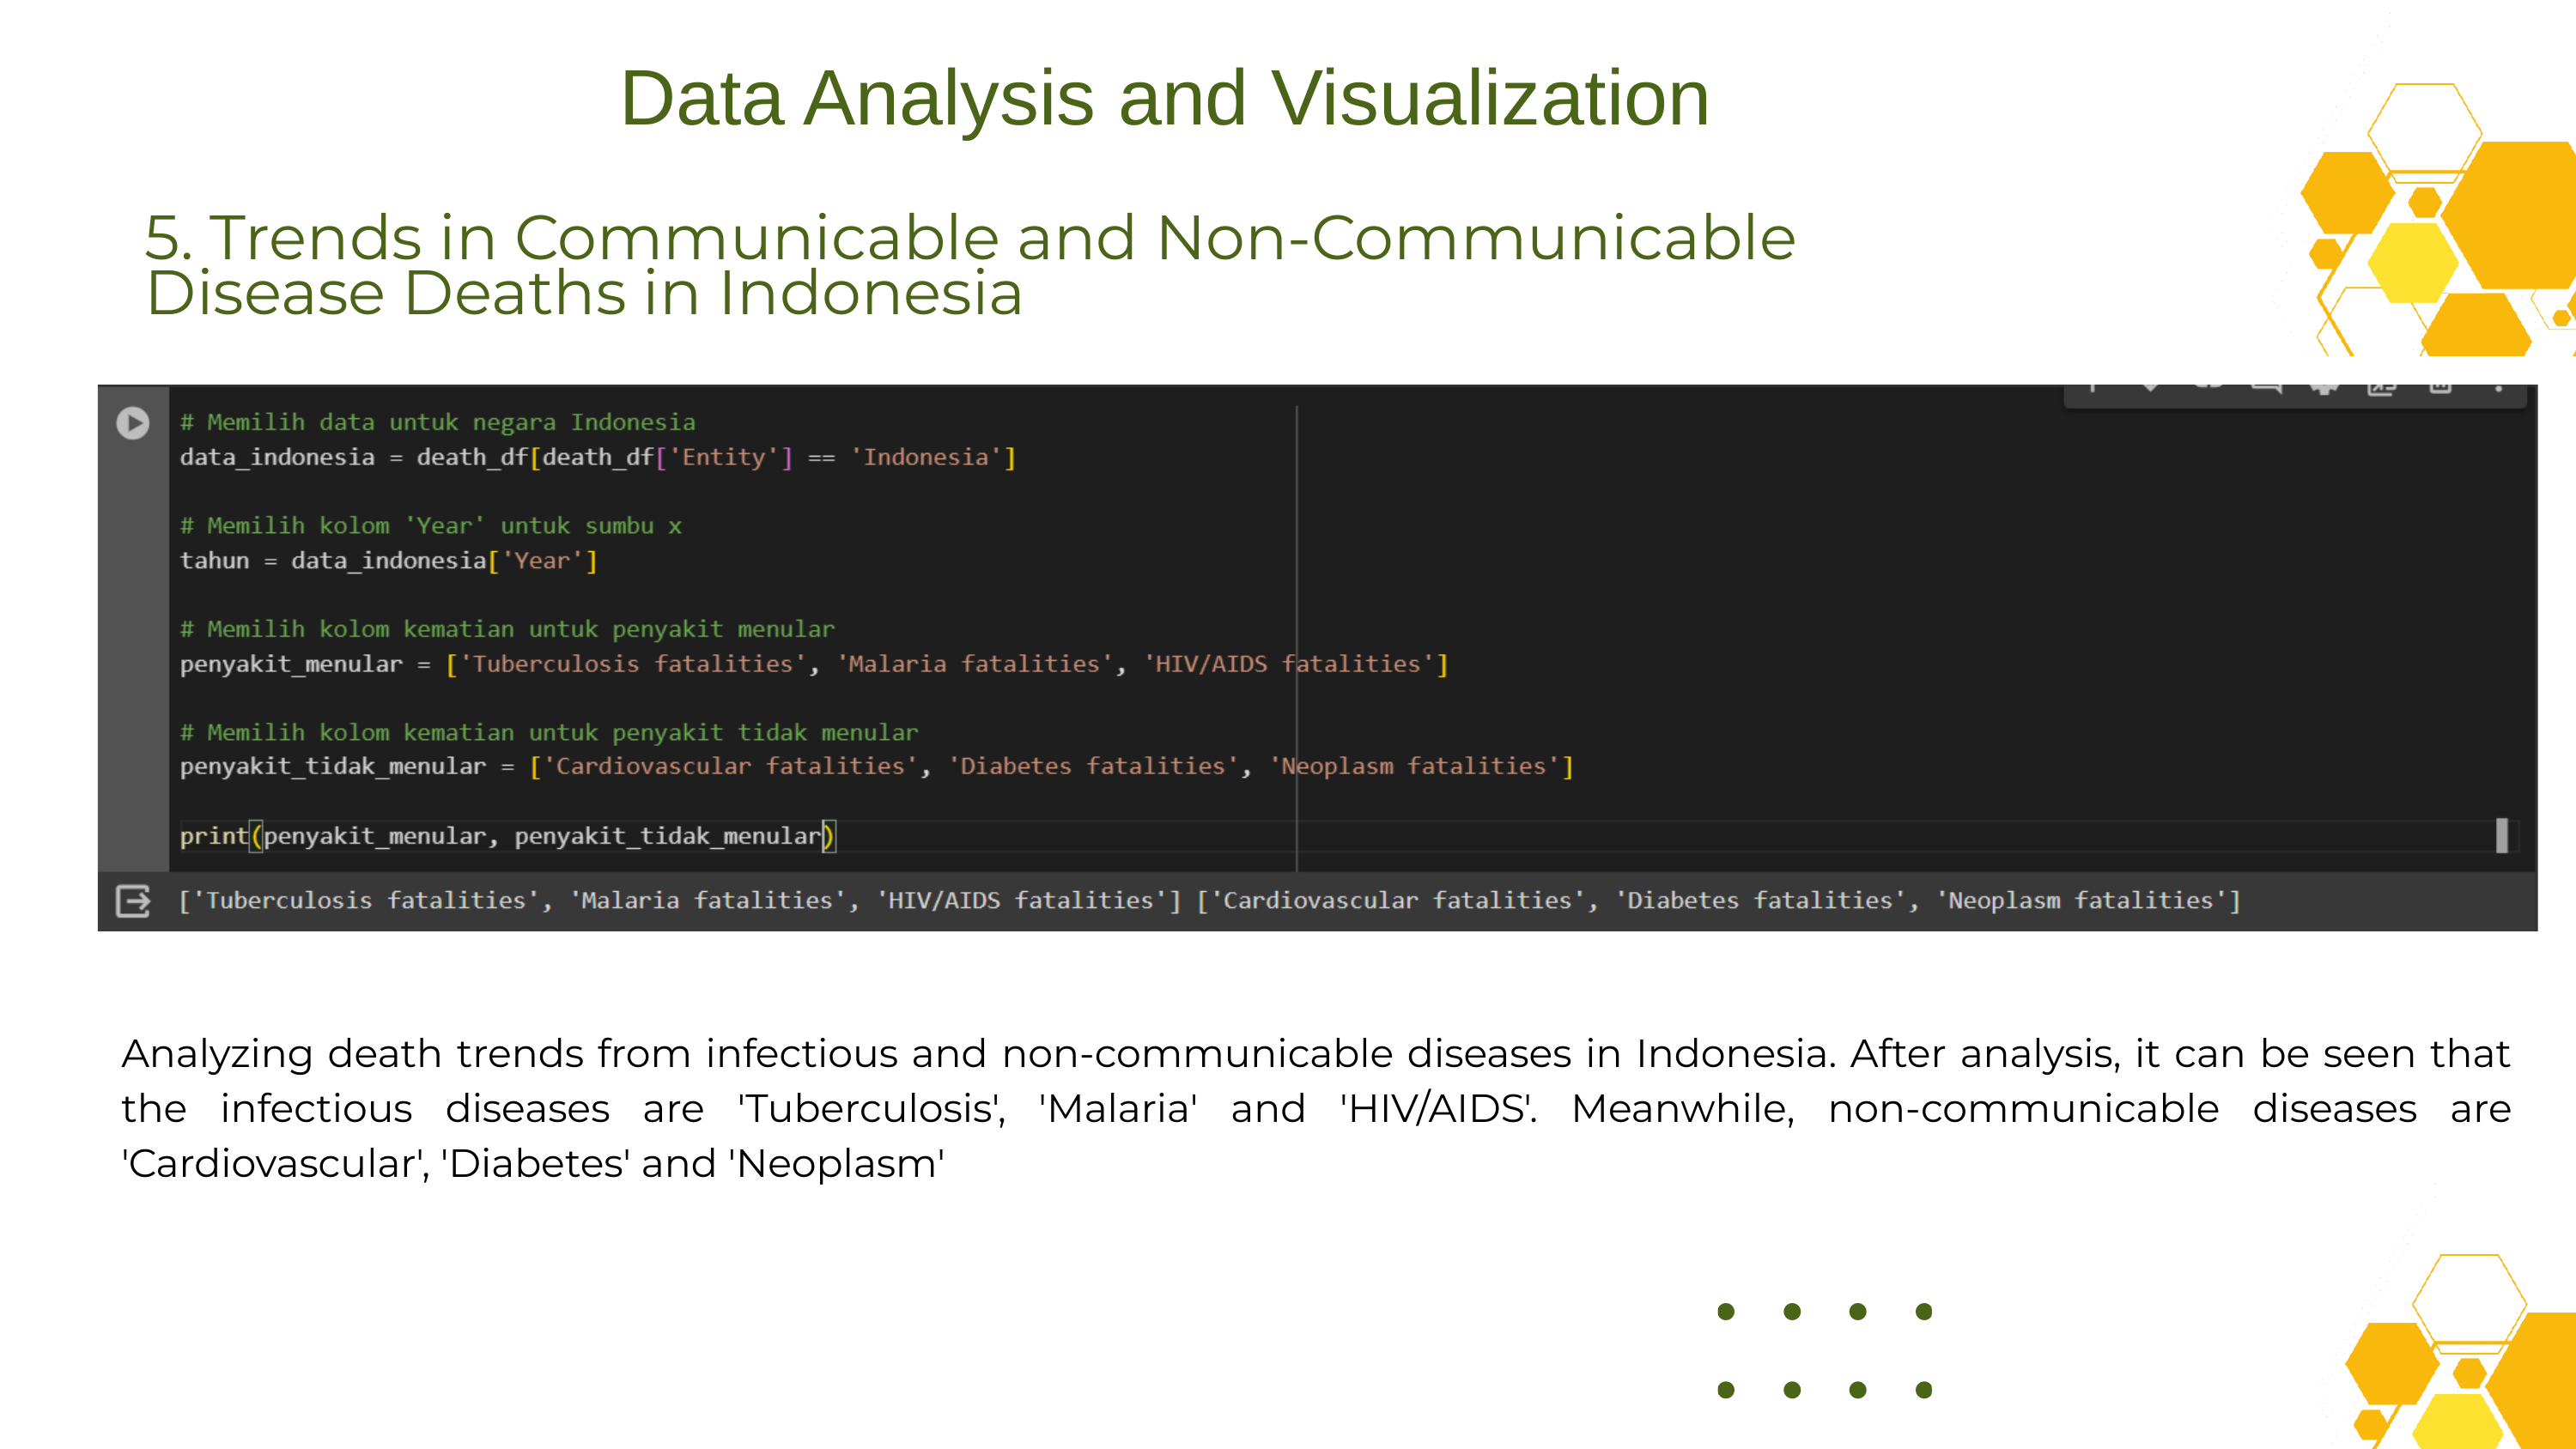

Data Analysis and Visualization
5. Trends in Communicable and Non-Communicable Disease Deaths in Indonesia

Analyzing death trends from infectious and non-communicable diseases in Indonesia. After analysis, it can be seen that the infectious diseases are 'Tuberculosis', 'Malaria' and 'HIV/AIDS'. Meanwhile, non-communicable diseases are 'Cardiovascular', 'Diabetes' and 'Neoplasm'